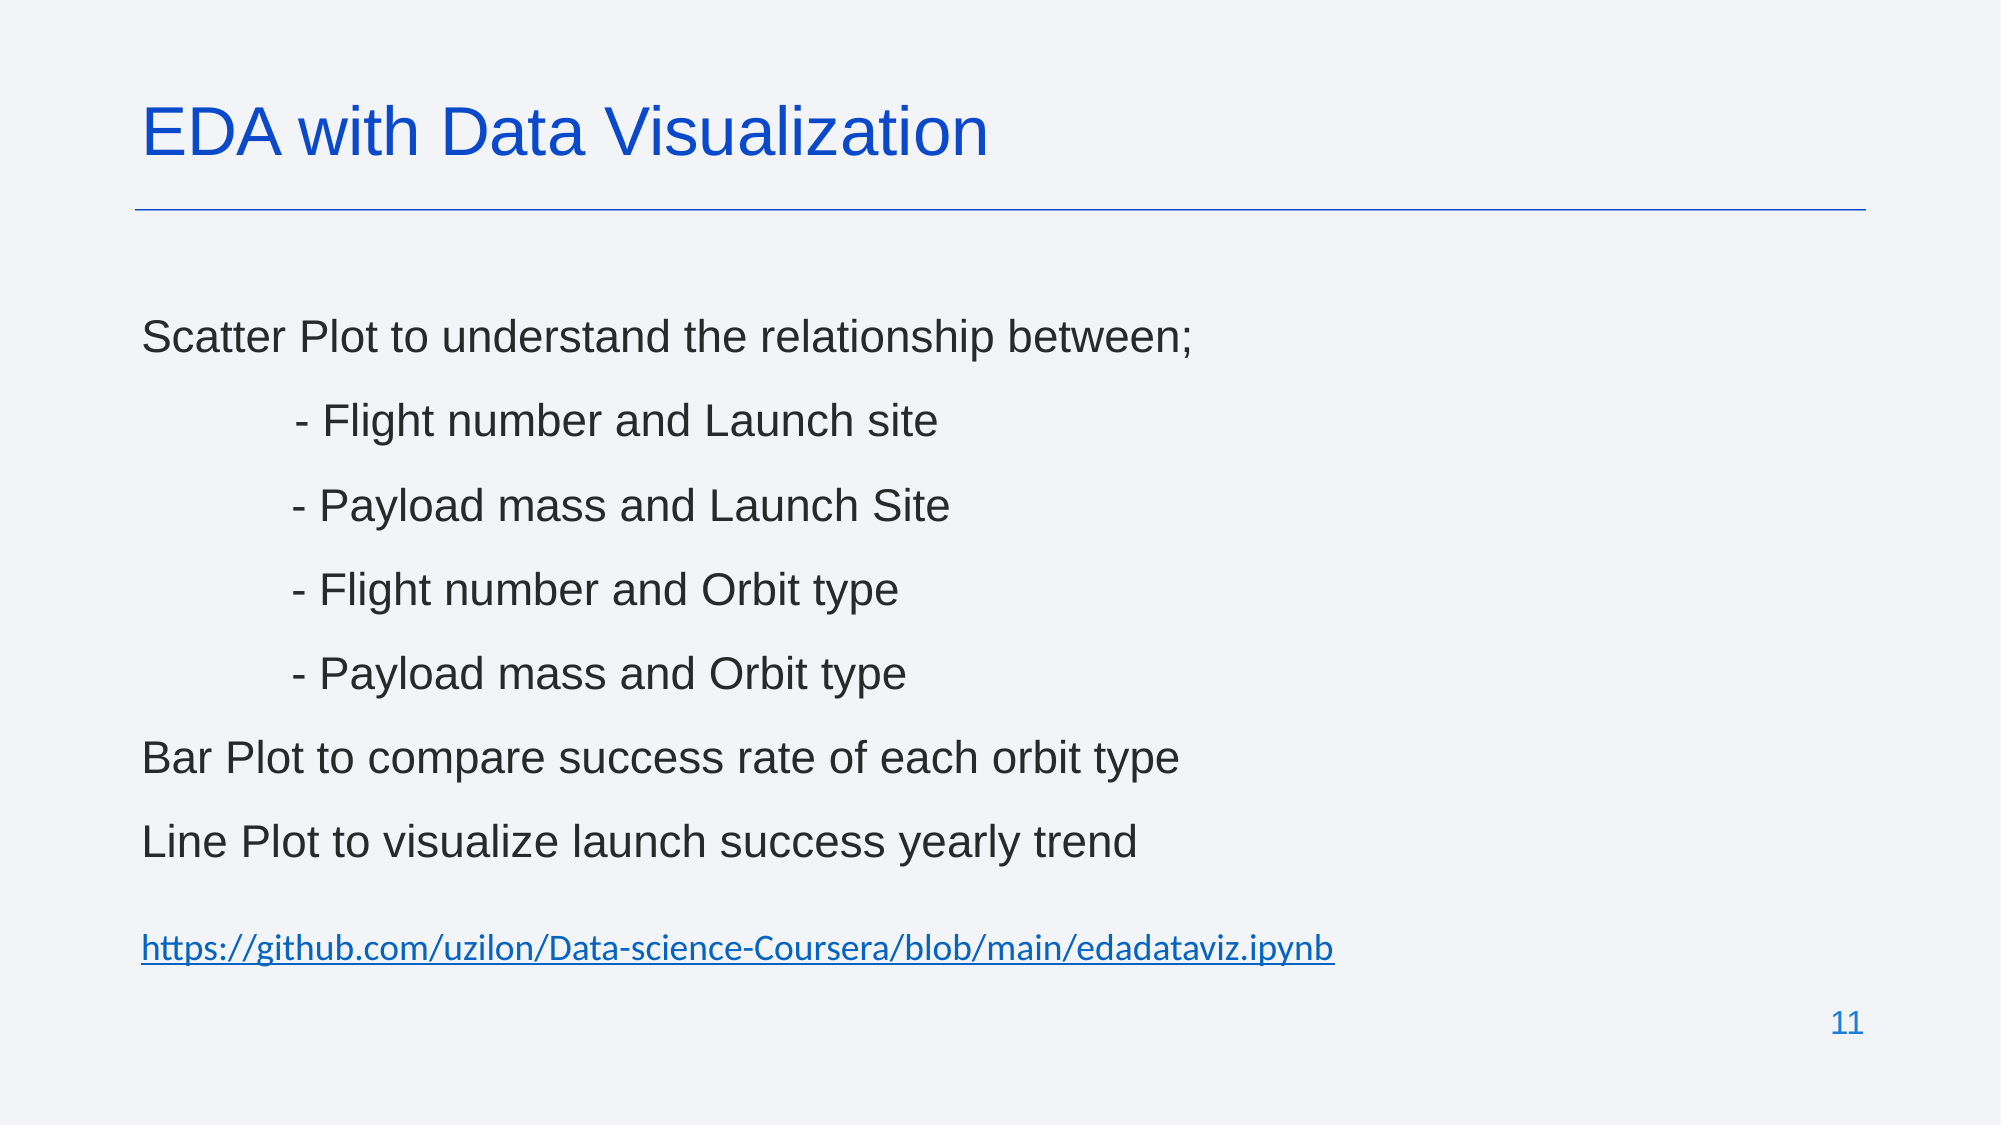

EDA with Data Visualization
Scatter Plot to understand the relationship between;
            - Flight number and Launch site
	- Payload mass and Launch Site
	- Flight number and Orbit type
	- Payload mass and Orbit type
Bar Plot to compare success rate of each orbit type
Line Plot to visualize launch success yearly trend
https://github.com/uzilon/Data-science-Coursera/blob/main/edadataviz.ipynb
11